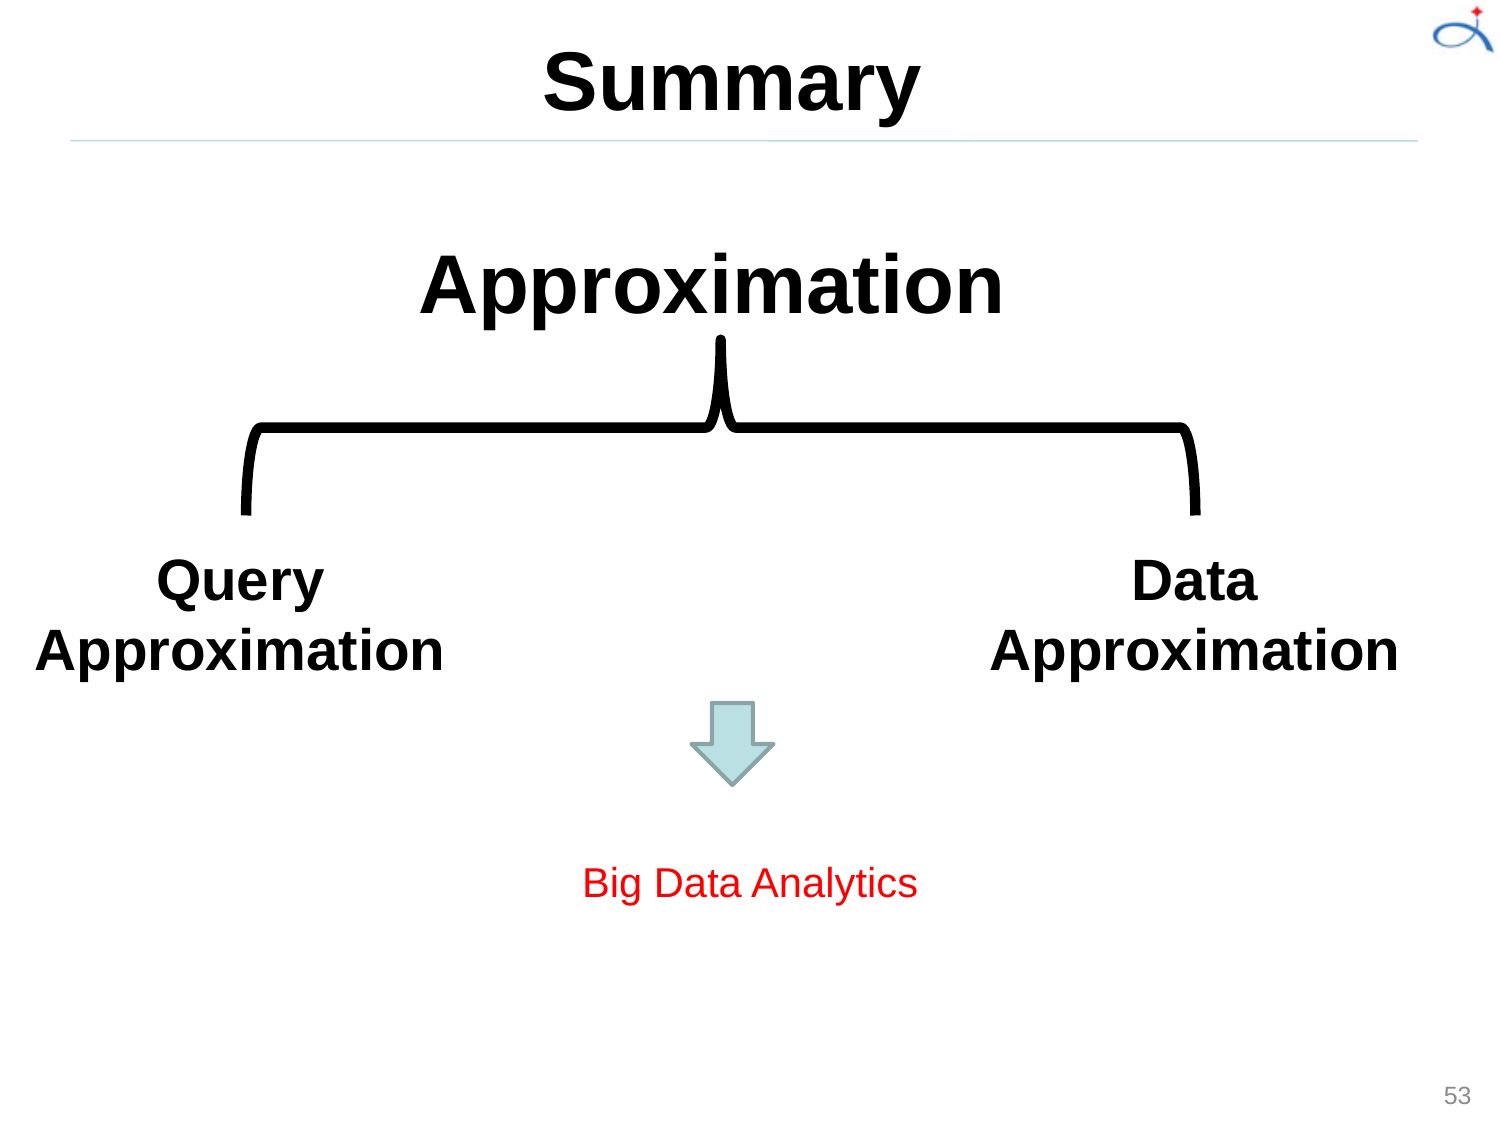

# Summary
Approximation
Query
Approximation
Data
Approximation

Big Data Analytics
53